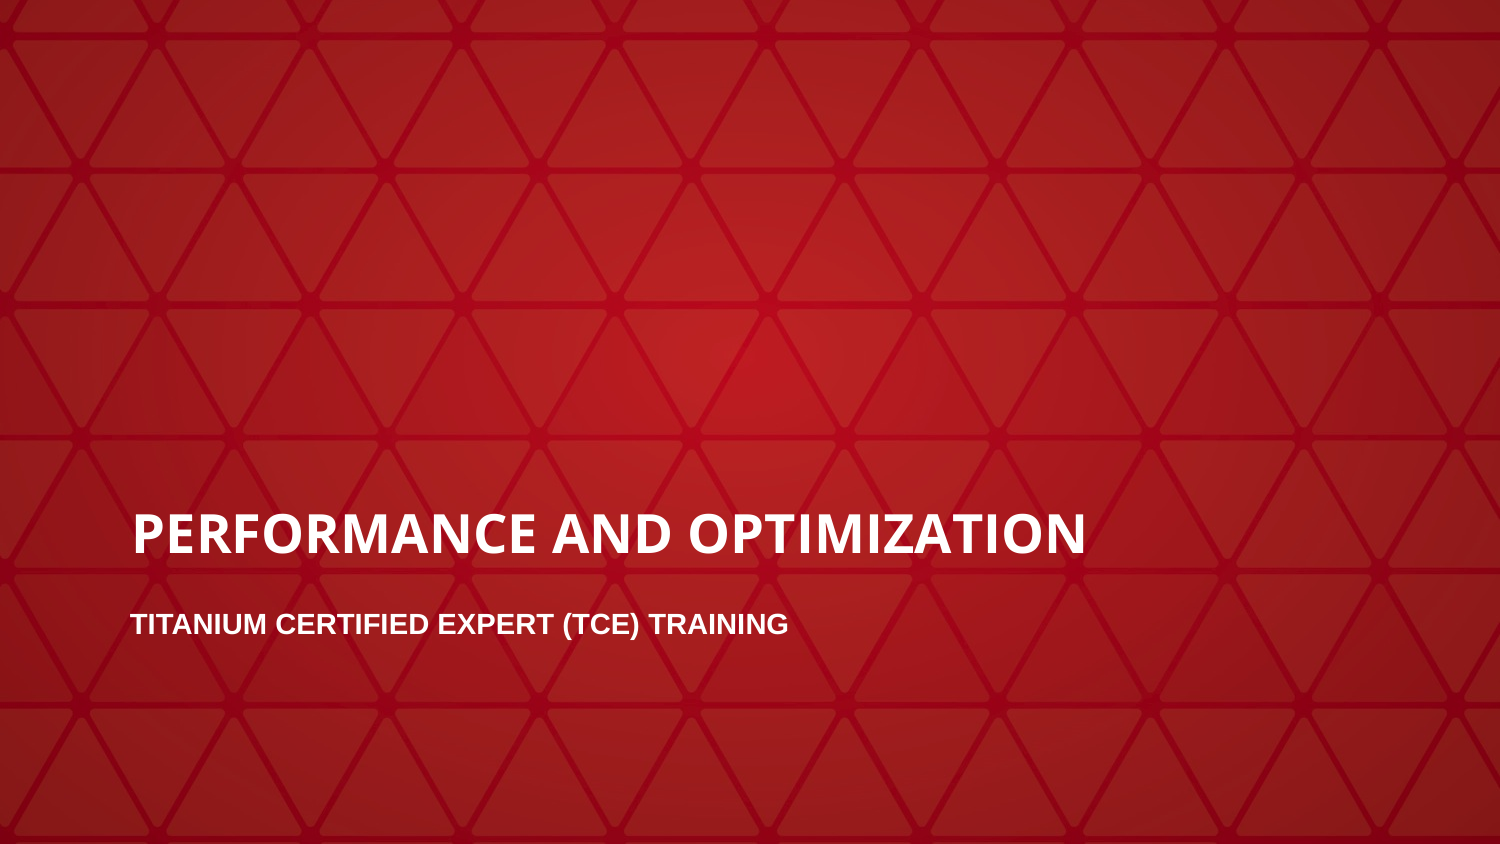

# Performance and Optimization
Titanium Certified Expert (TCE) Training